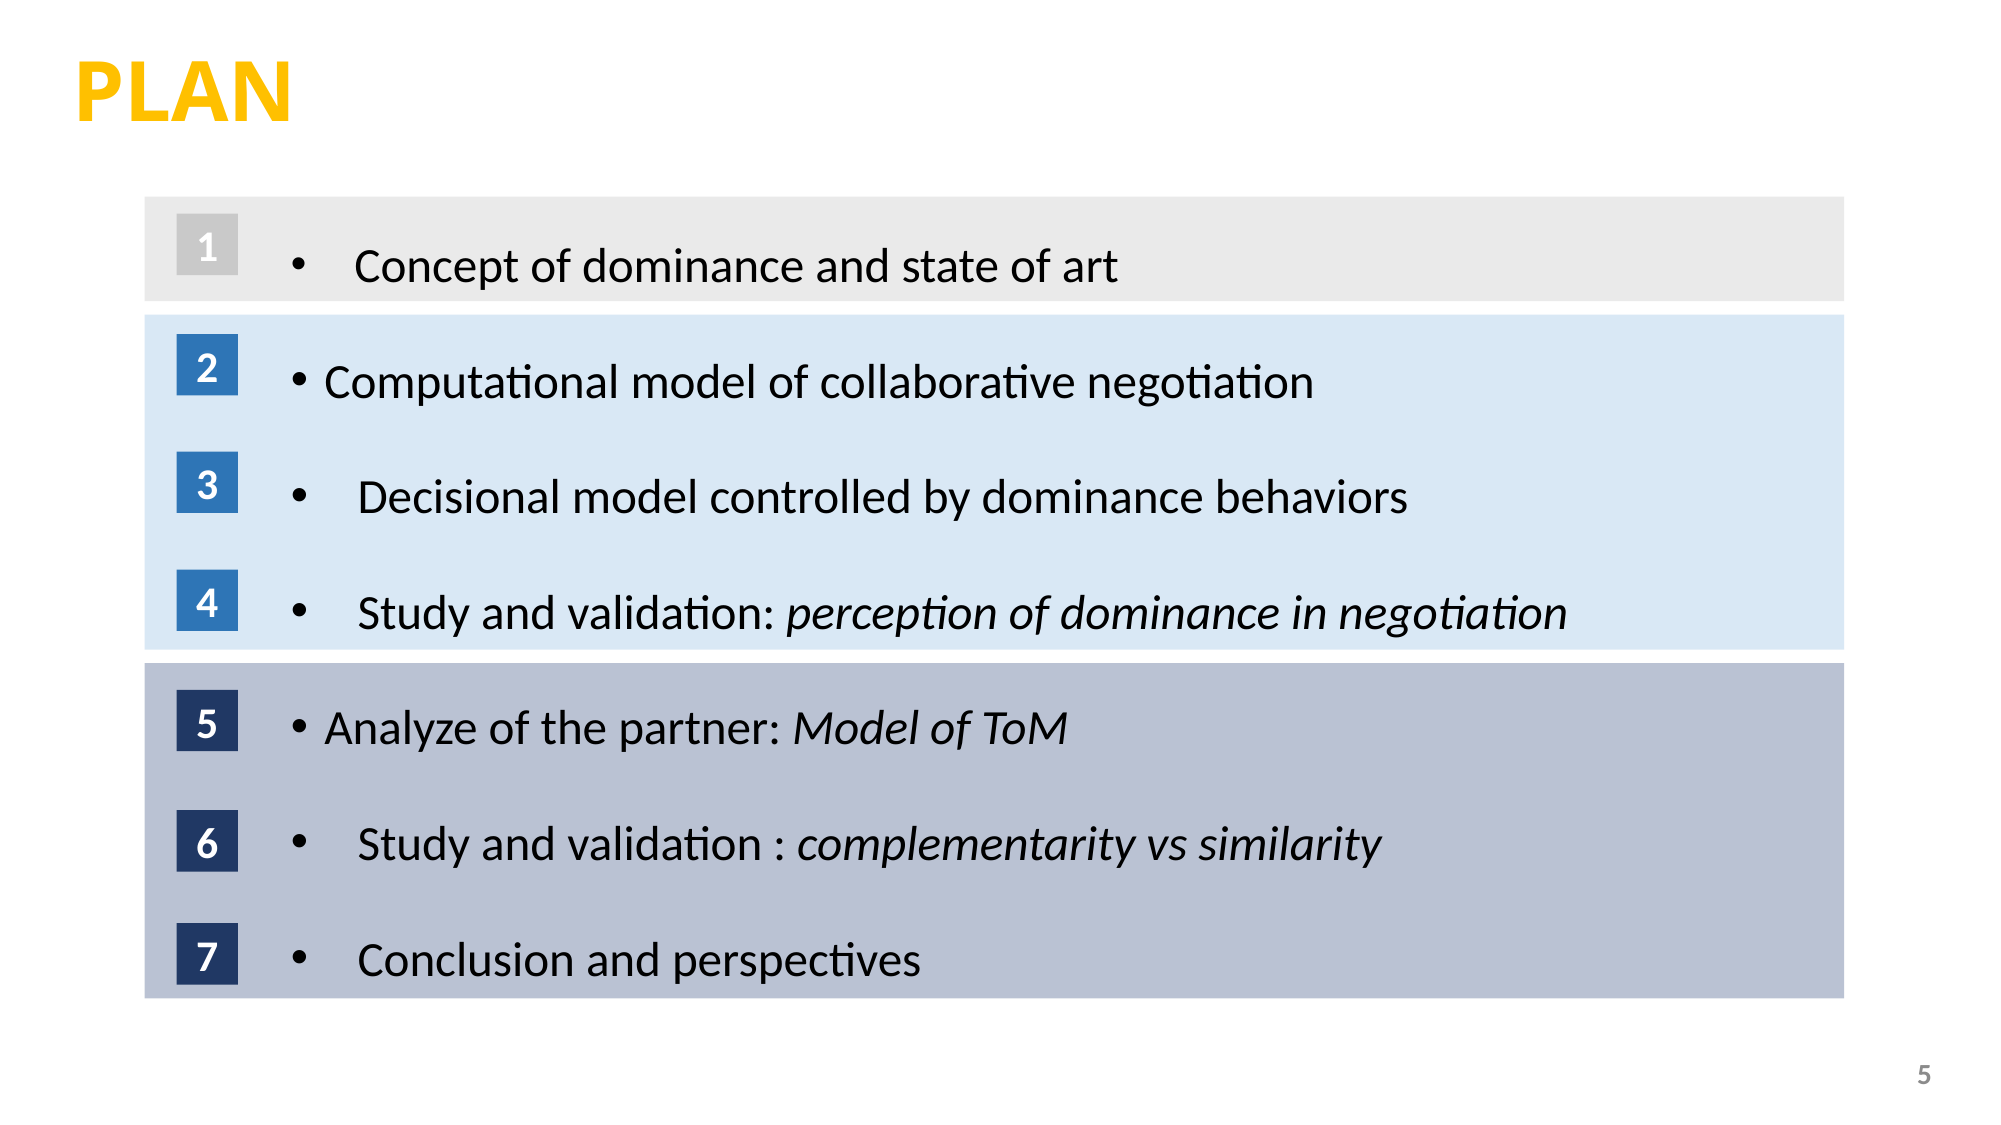

plan
   Concept of dominance and state of art
Computational model of collaborative negotiation
   Decisional model controlled by dominance behaviors
   Study and validation: perception of dominance in negotiation
Analyze of the partner: Model of ToM
   Study and validation : complementarity vs similarity
   Conclusion and perspectives

1
2
3
4
5
6
7

5